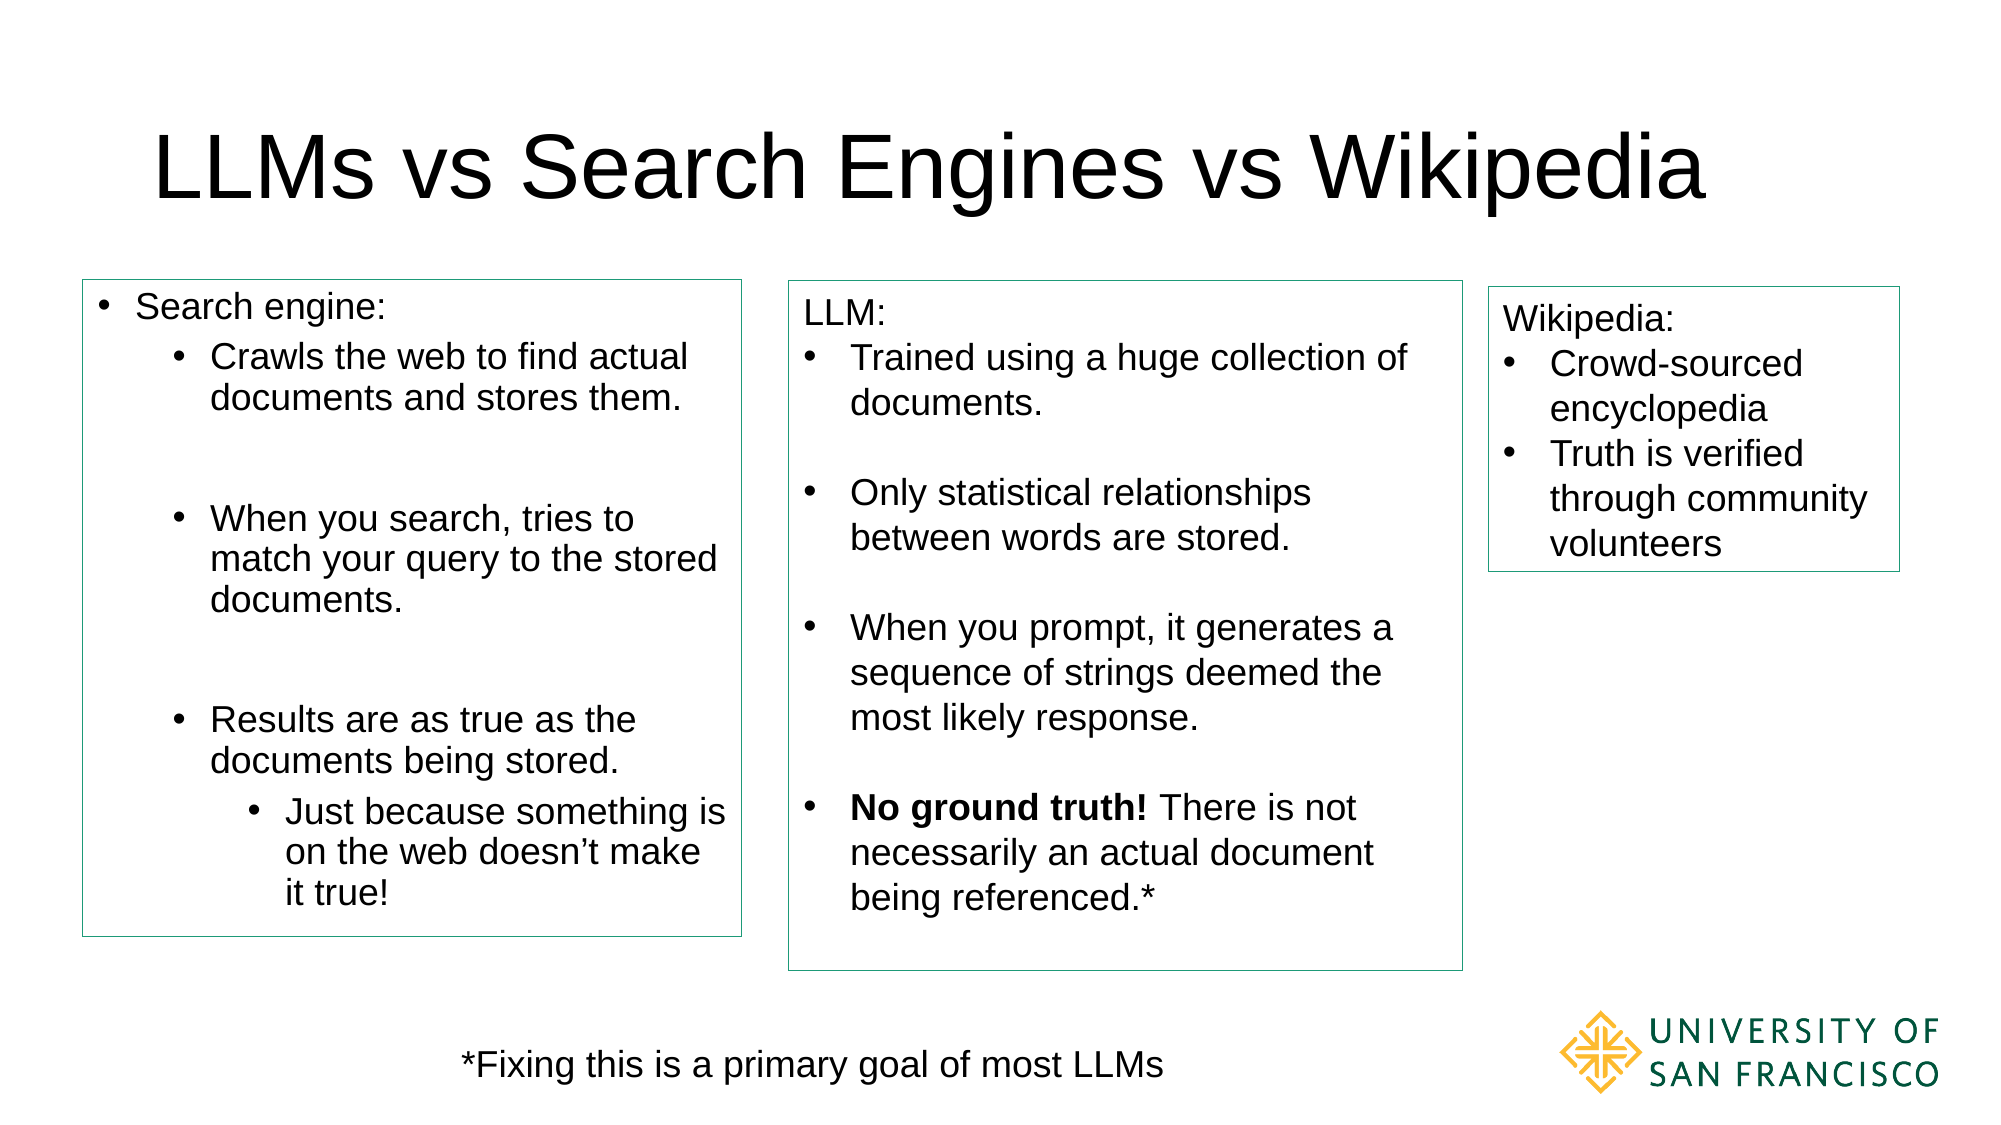

# LLMs vs Search Engines vs Wikipedia
Search engine:
Crawls the web to find actual documents and stores them.

When you search, tries to match your query to the stored documents.

Results are as true as the documents being stored.
Just because something is on the web doesn’t make it true!
LLM:
Trained using a huge collection of documents.

Only statistical relationships between words are stored.

When you prompt, it generates a sequence of strings deemed the most likely response.

No ground truth! There is not necessarily an actual document being referenced.*

Wikipedia:
Crowd-sourced encyclopedia
Truth is verified through community volunteers
*Fixing this is a primary goal of most LLMs